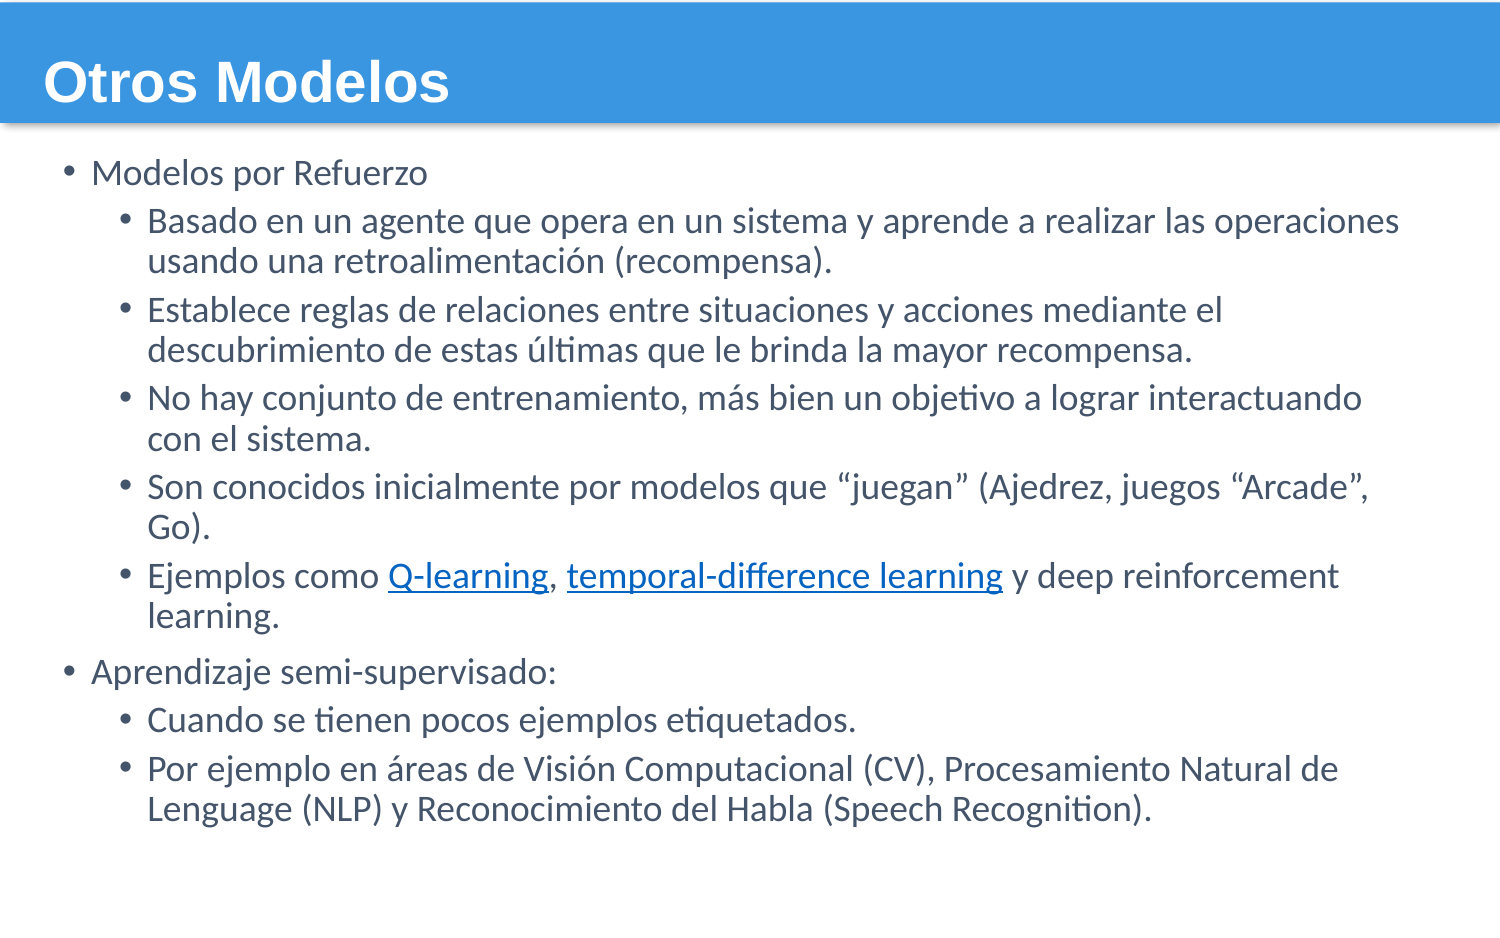

# Otros Modelos
Modelos por Refuerzo
Basado en un agente que opera en un sistema y aprende a realizar las operaciones usando una retroalimentación (recompensa).
Establece reglas de relaciones entre situaciones y acciones mediante el descubrimiento de estas últimas que le brinda la mayor recompensa.
No hay conjunto de entrenamiento, más bien un objetivo a lograr interactuando con el sistema.
Son conocidos inicialmente por modelos que “juegan” (Ajedrez, juegos “Arcade”, Go).
Ejemplos como Q-learning, temporal-difference learning y deep reinforcement learning.
Aprendizaje semi-supervisado:
Cuando se tienen pocos ejemplos etiquetados.
Por ejemplo en áreas de Visión Computacional (CV), Procesamiento Natural de Lenguage (NLP) y Reconocimiento del Habla (Speech Recognition).